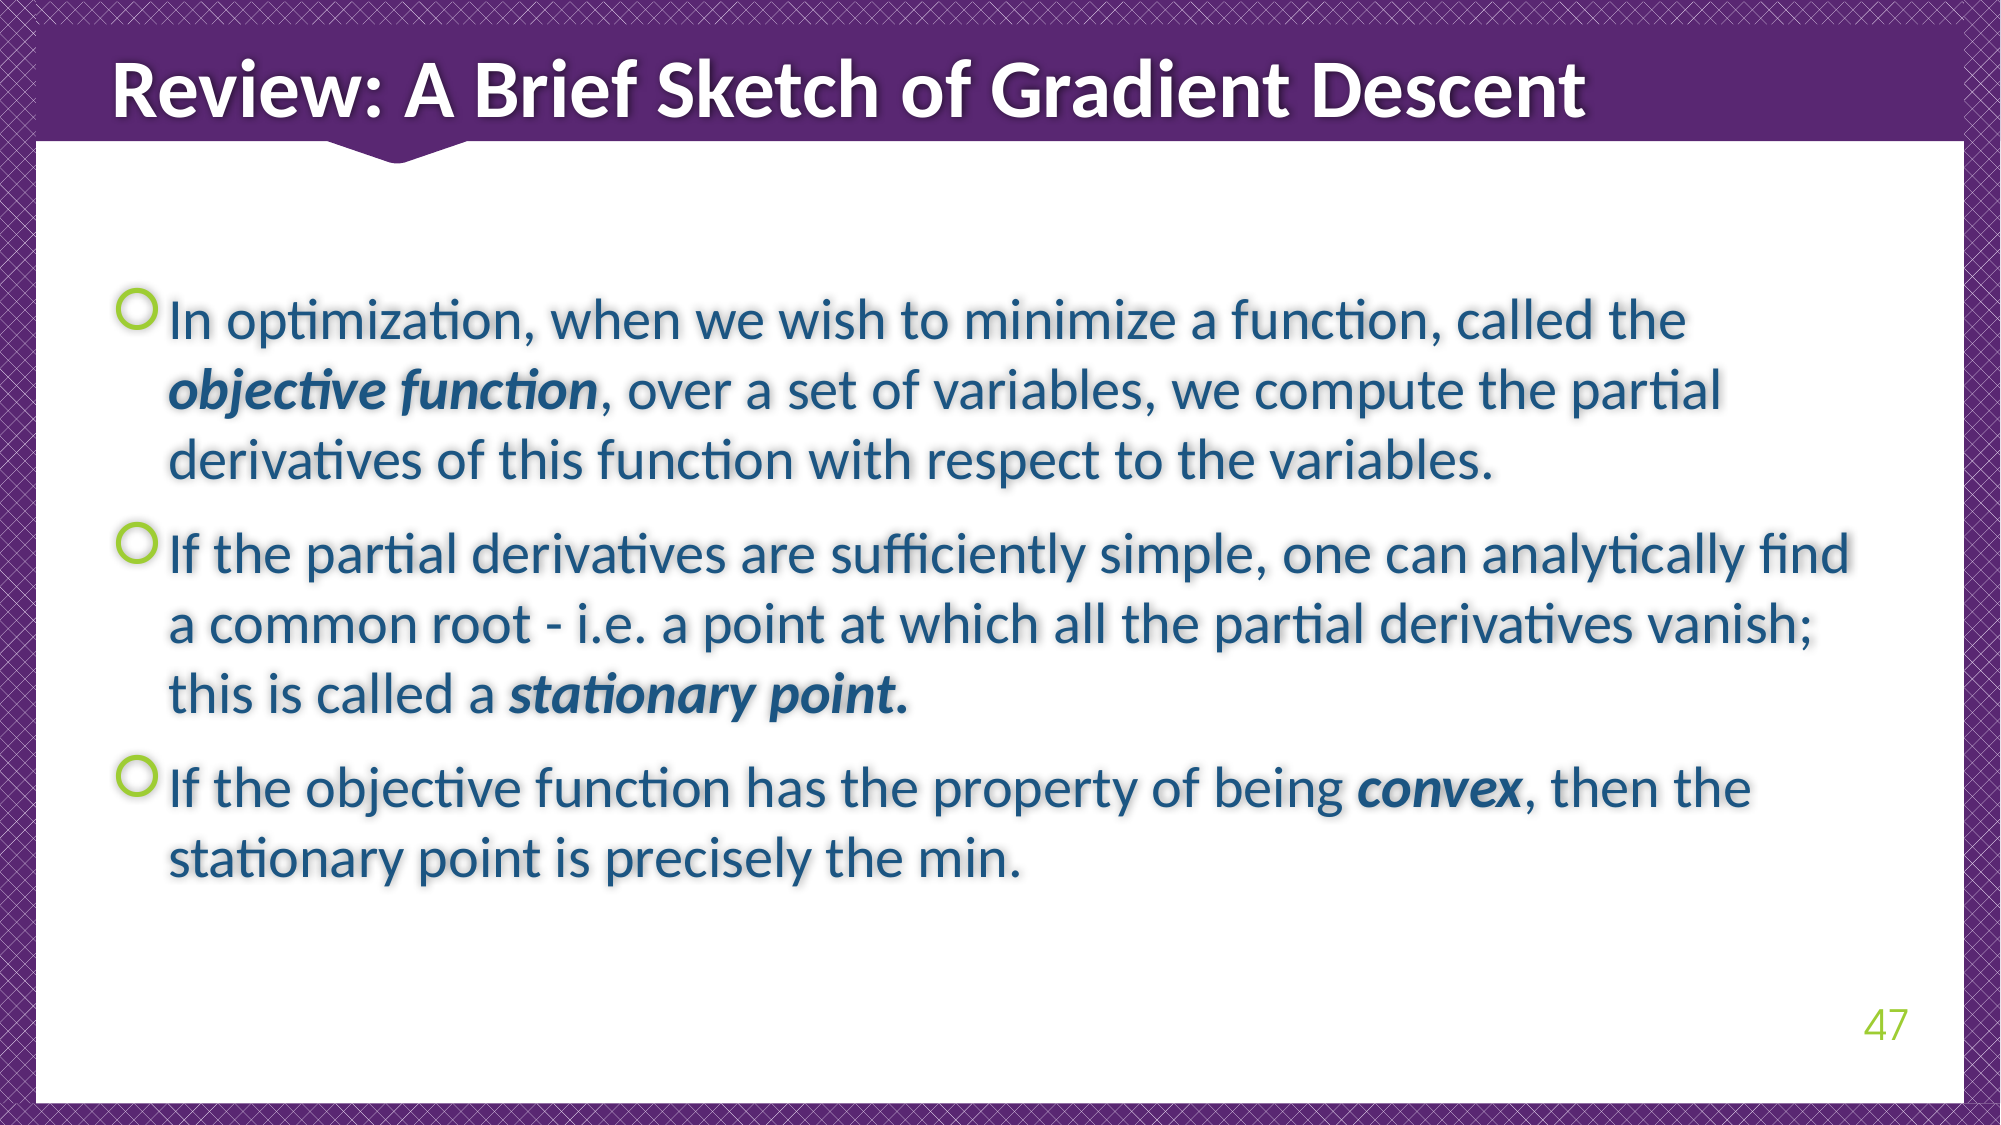

# Review: A Brief Sketch of Gradient Descent
In optimization, when we wish to minimize a function, called the objective function, over a set of variables, we compute the partial derivatives of this function with respect to the variables.
If the partial derivatives are sufficiently simple, one can analytically find a common root - i.e. a point at which all the partial derivatives vanish; this is called a stationary point.
If the objective function has the property of being convex, then the stationary point is precisely the min.
47